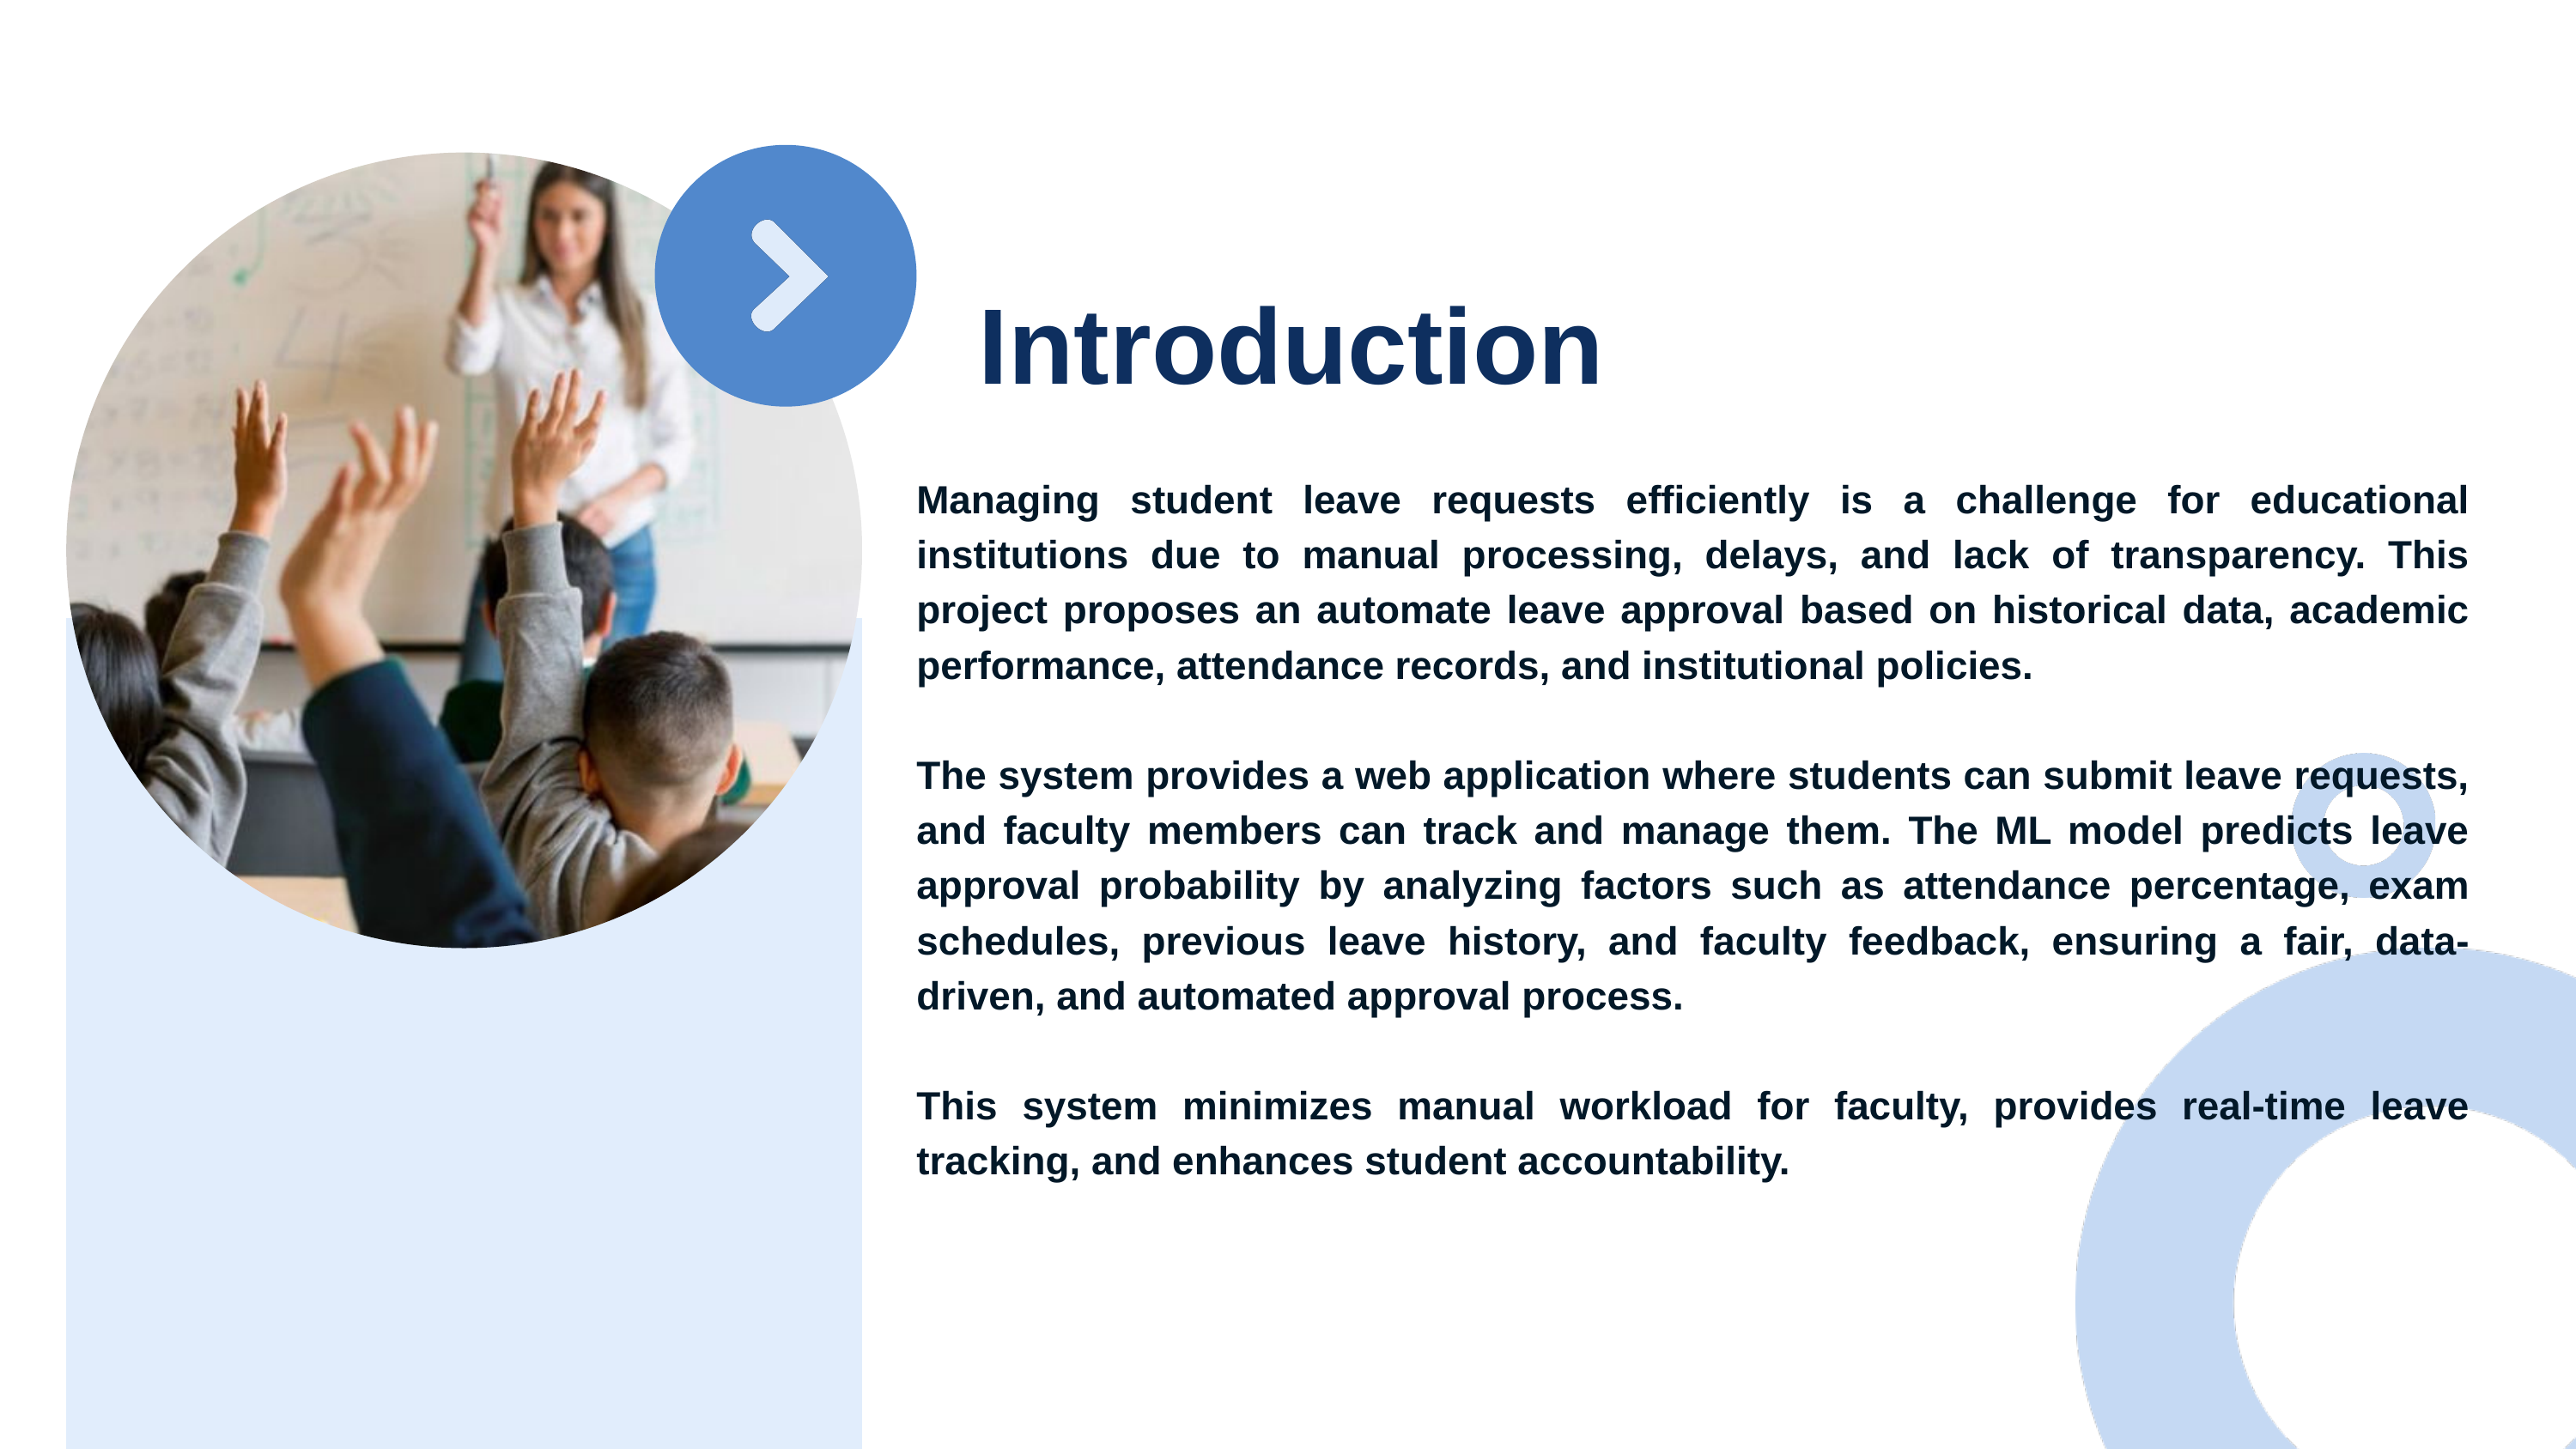

Introduction
Managing student leave requests efficiently is a challenge for educational institutions due to manual processing, delays, and lack of transparency. This project proposes an automate leave approval based on historical data, academic performance, attendance records, and institutional policies.

The system provides a web application where students can submit leave requests, and faculty members can track and manage them. The ML model predicts leave approval probability by analyzing factors such as attendance percentage, exam schedules, previous leave history, and faculty feedback, ensuring a fair, data-driven, and automated approval process.

This system minimizes manual workload for faculty, provides real-time leave tracking, and enhances student accountability.